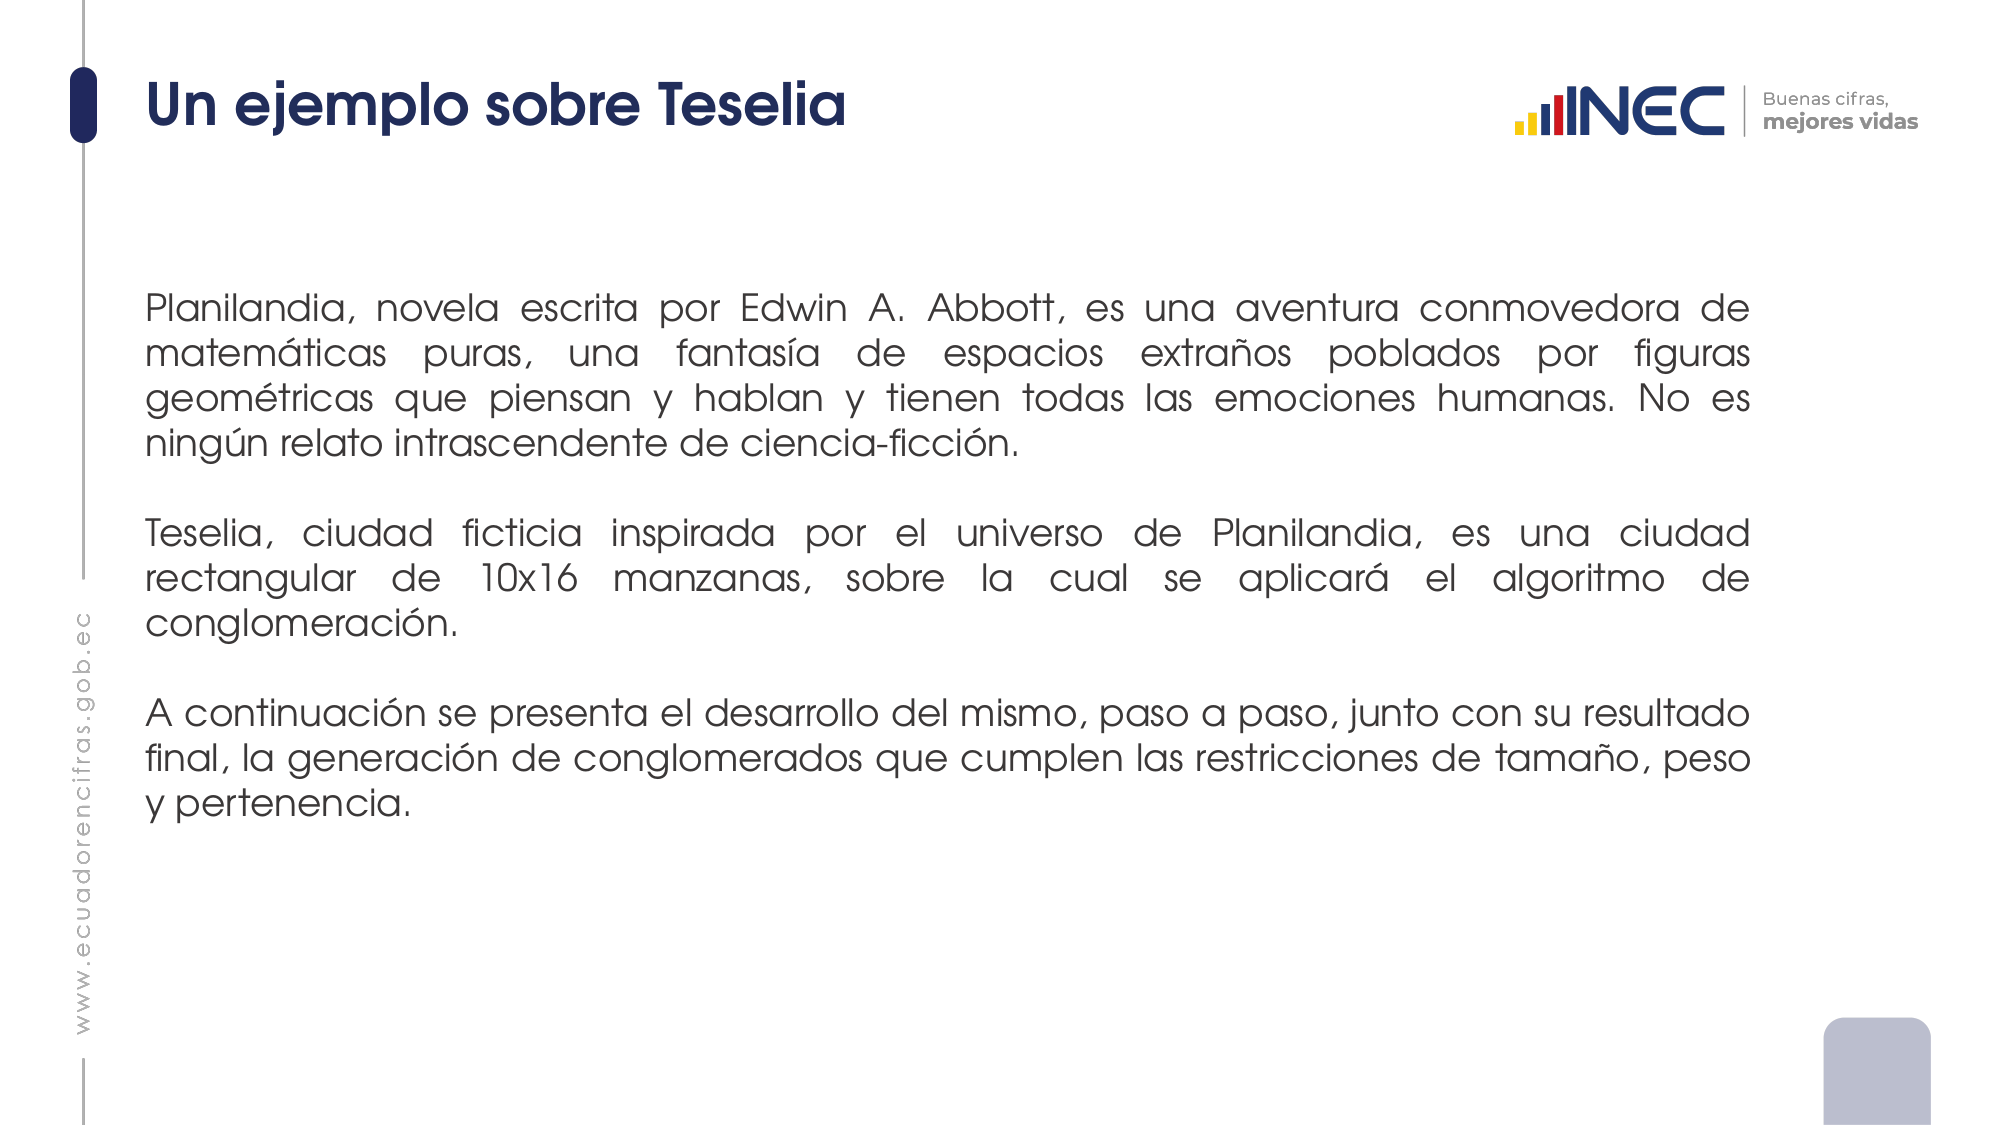

# Un ejemplo sobre Teselia
Planilandia, novela escrita por Edwin A. Abbott, es una aventura conmovedora de matemáticas puras, una fantasía de espacios extraños poblados por figuras geométricas que piensan y hablan y tienen todas las emociones humanas. No es ningún relato intrascendente de ciencia-ficción.

Teselia, ciudad ficticia inspirada por el universo de Planilandia, es una ciudad rectangular de 10x16 manzanas, sobre la cual se aplicará el algoritmo de conglomeración.

A continuación se presenta el desarrollo del mismo, paso a paso, junto con su resultado final, la generación de conglomerados que cumplen las restricciones de tamaño, peso y pertenencia.